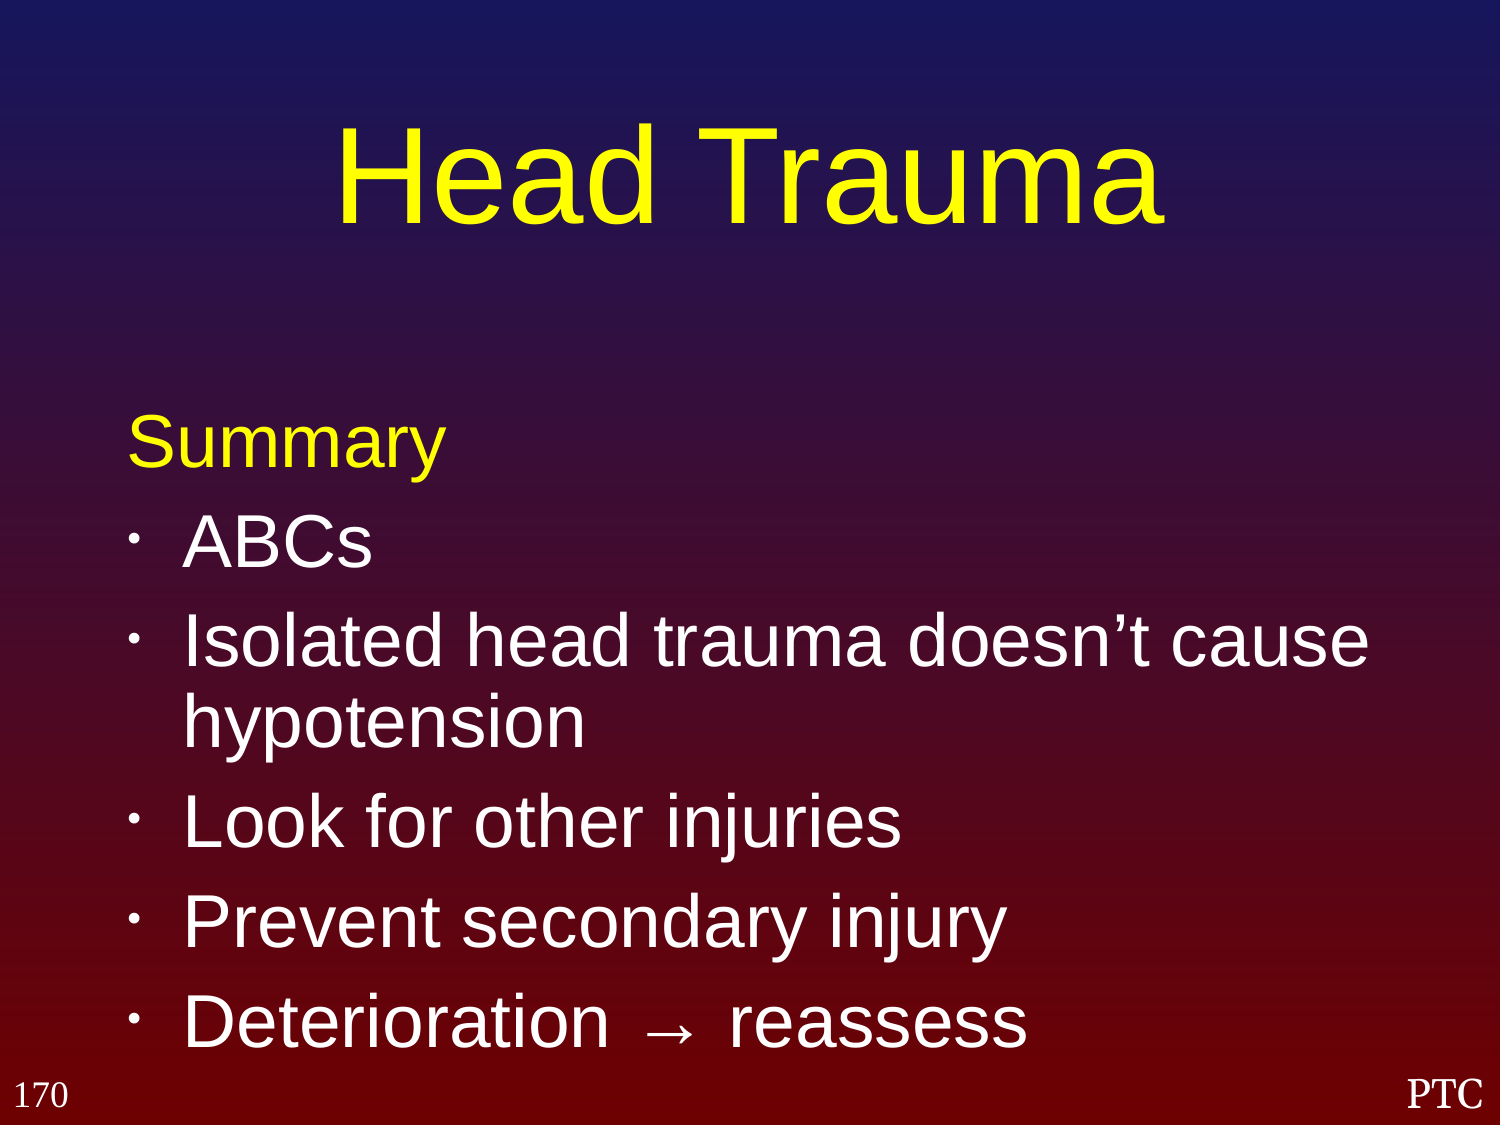

Head Trauma
Summary
ABCs
Isolated head trauma doesn’t cause hypotension
Look for other injuries
Prevent secondary injury
Deterioration → reassess
170